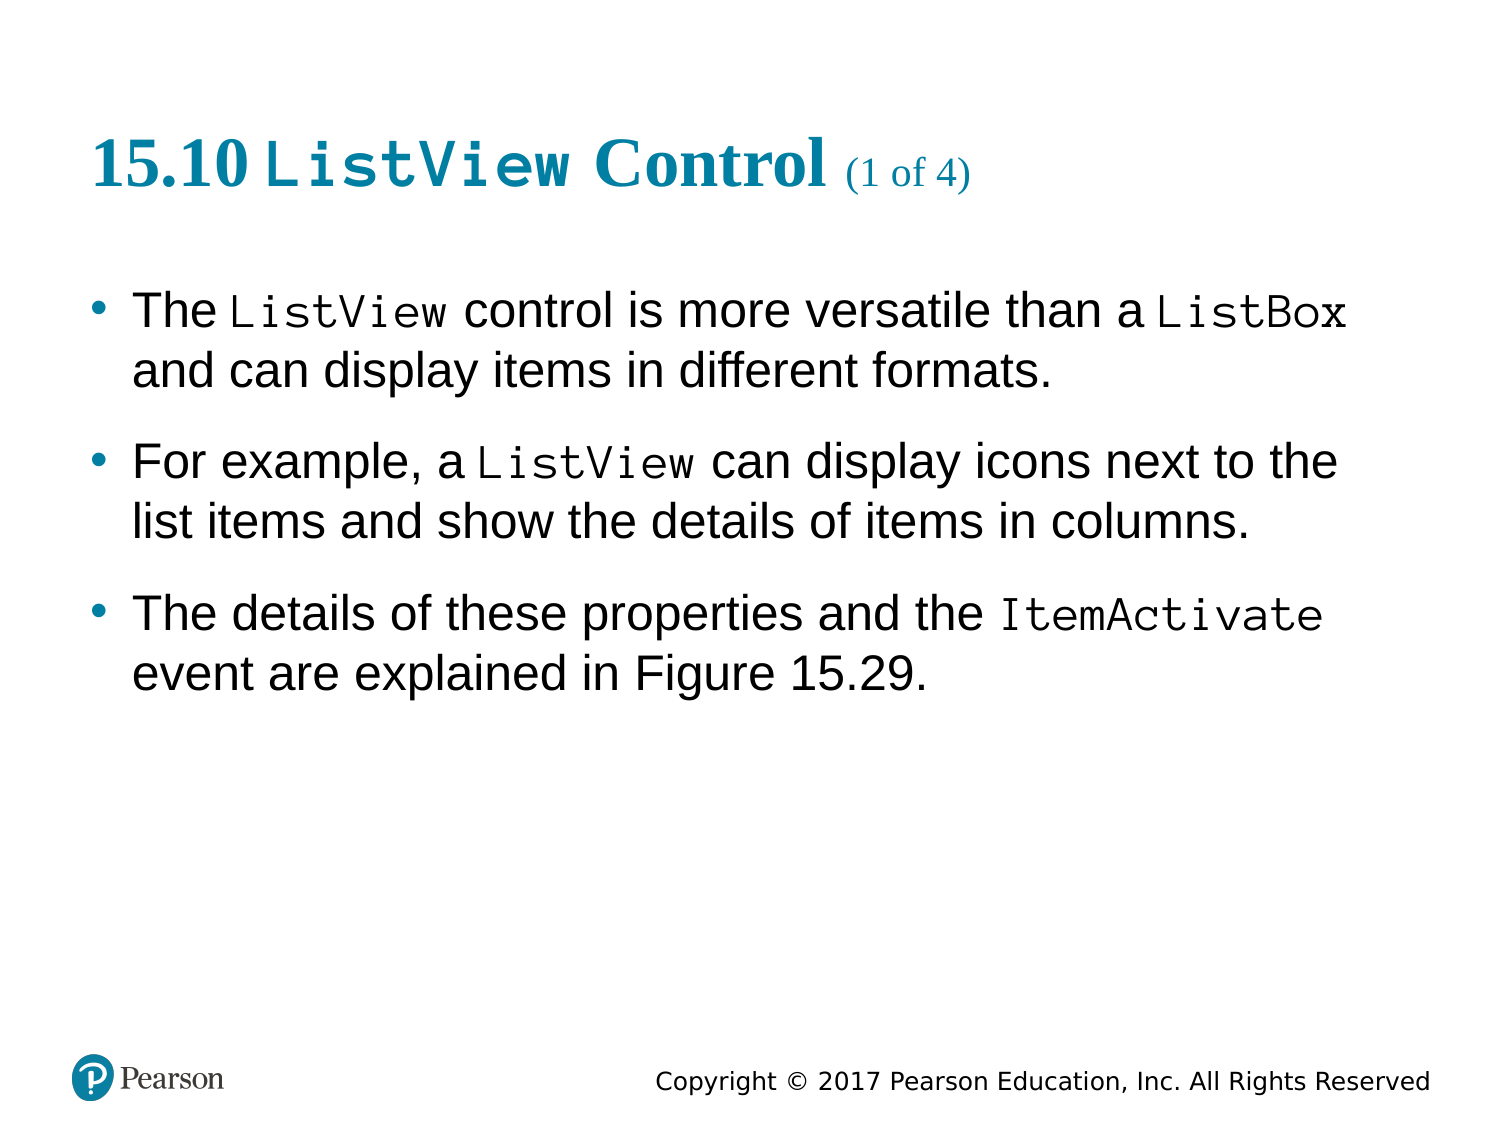

# 15.10 ListView Control (1 of 4)
The ListView control is more versatile than a ListBox and can display items in different formats.
For example, a ListView can display icons next to the list items and show the details of items in columns.
The details of these properties and the ItemActivate event are explained in Figure 15.29.